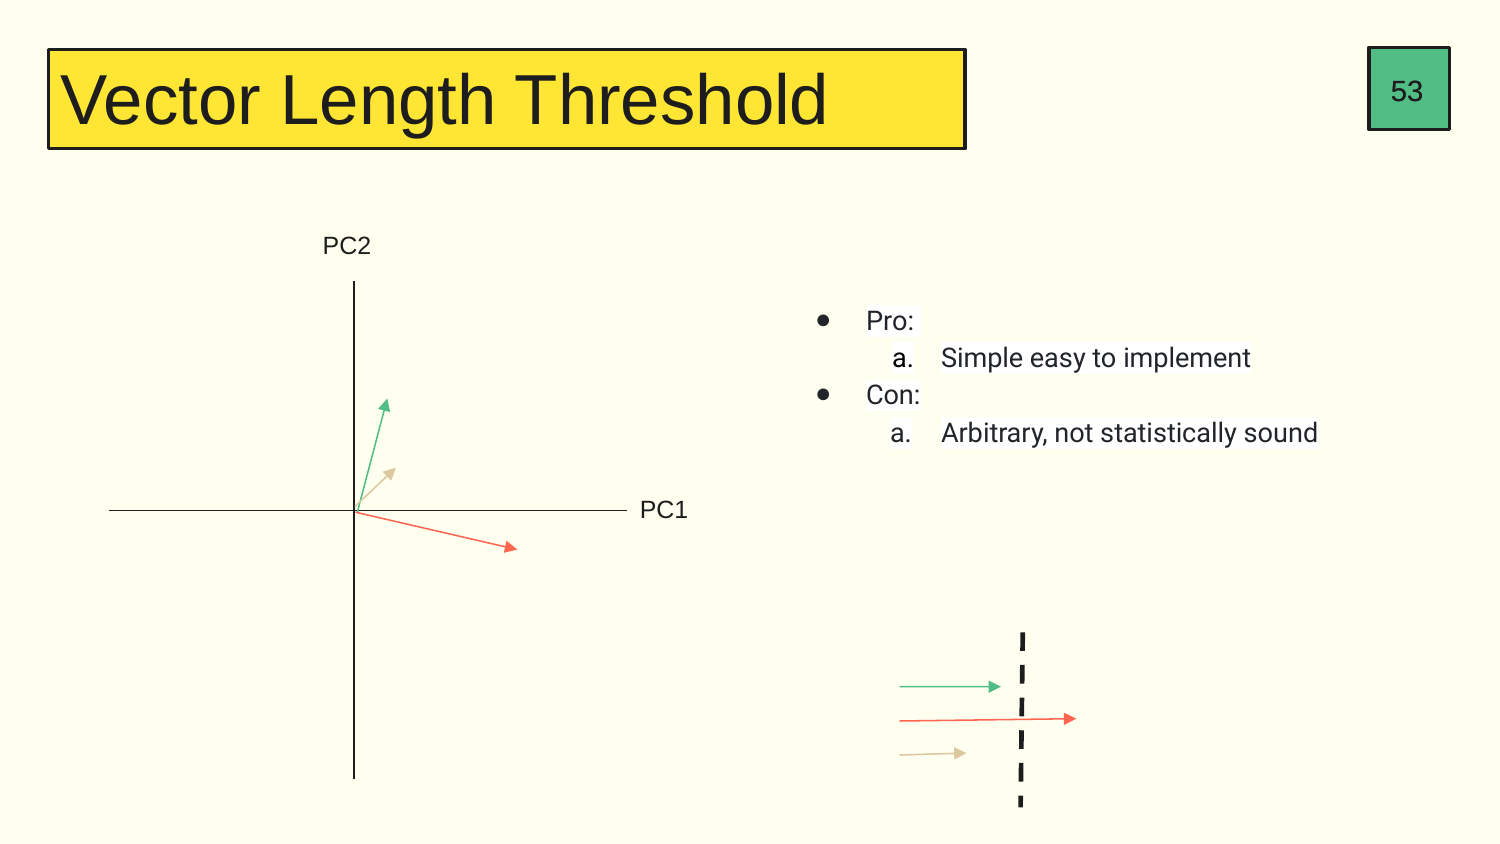

53
53
# Vector Length Threshold
PC2
Pro:
Simple easy to implement
Con:
Arbitrary, not statistically sound
PC1